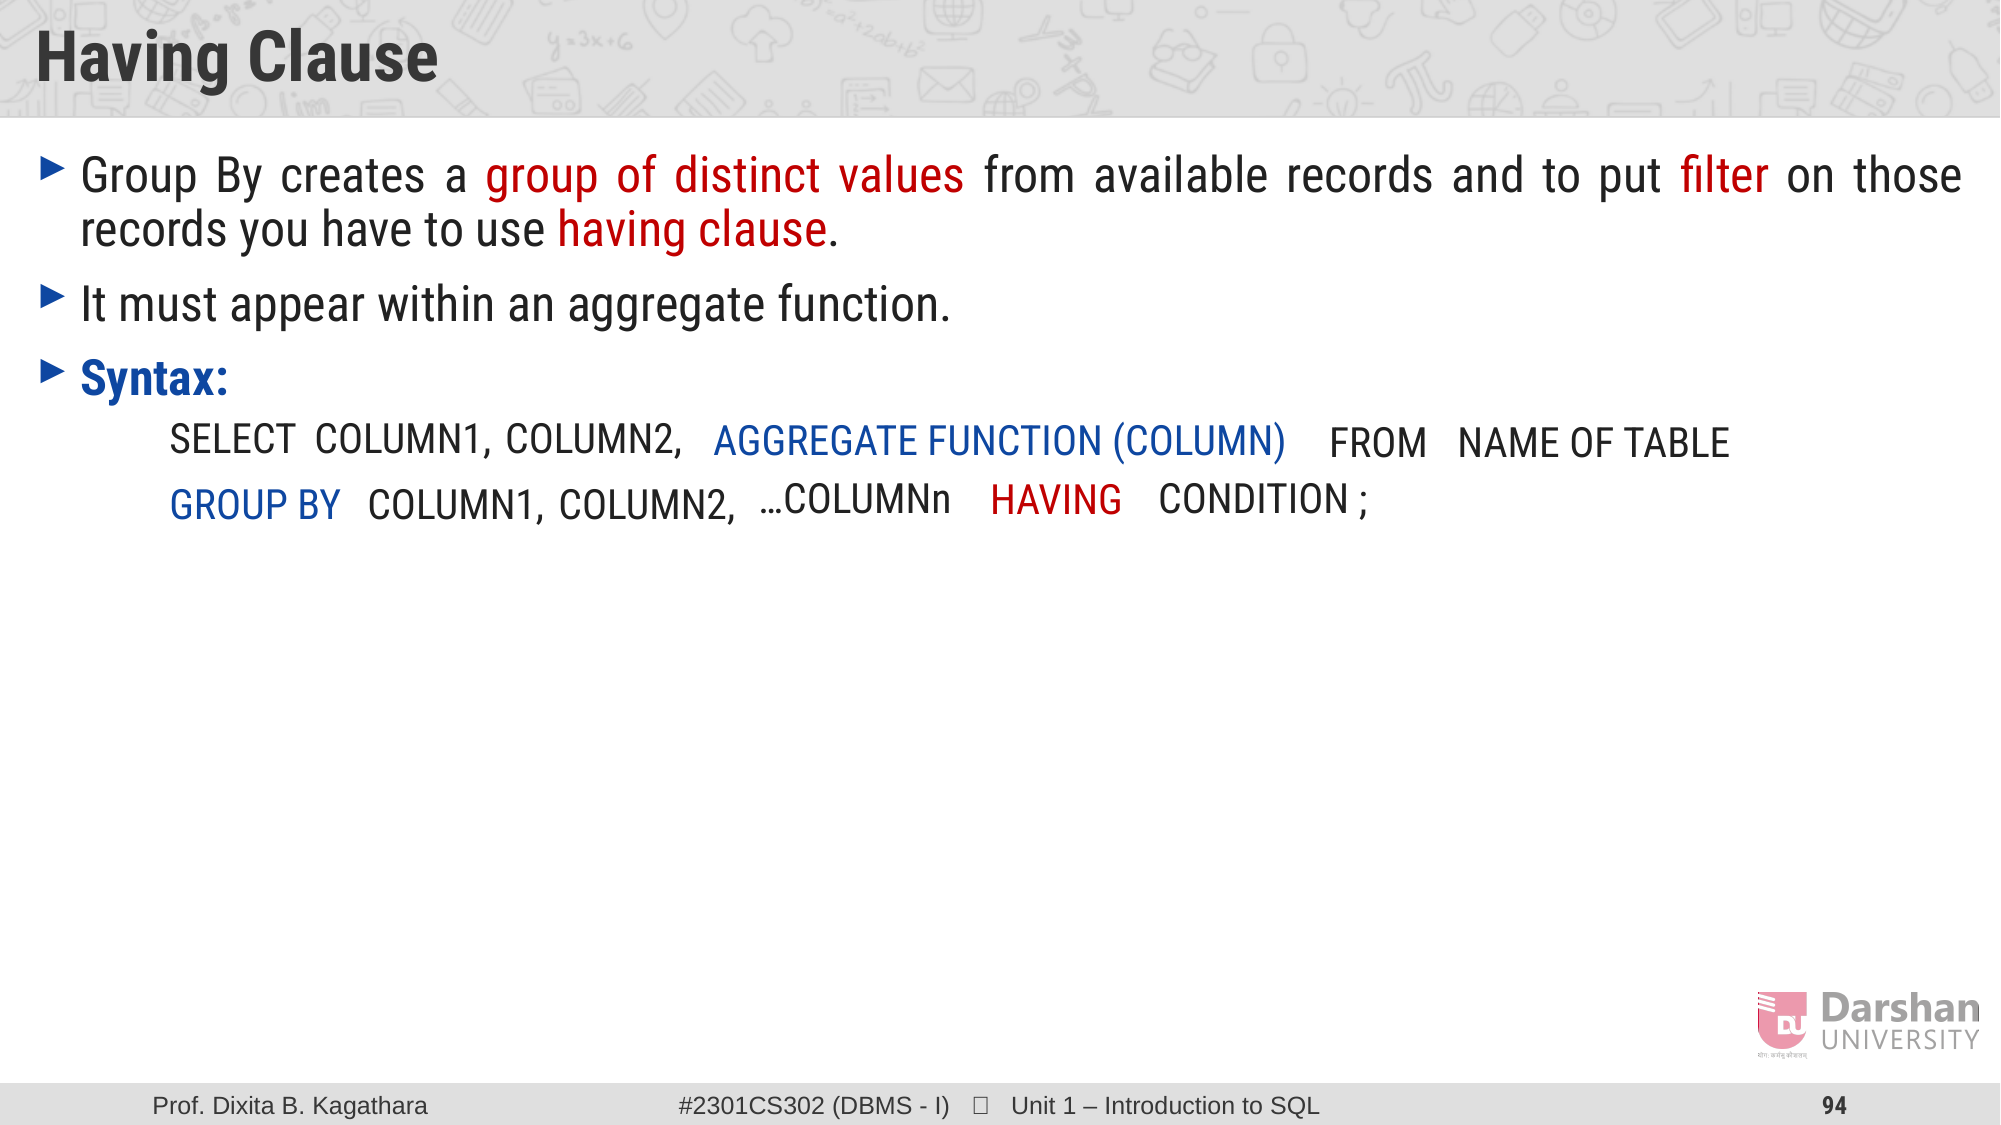

# Having Clause
Group By creates a group of distinct values from available records and to put filter on those records you have to use having clause.
It must appear within an aggregate function.
Syntax:

SELECT
COLUMN1,
COLUMN2,
AGGREGATE FUNCTION (COLUMN)
FROM
NAME OF TABLE
…COLUMNn
CONDITION
HAVING
;
GROUP BY
COLUMN1,
COLUMN2,